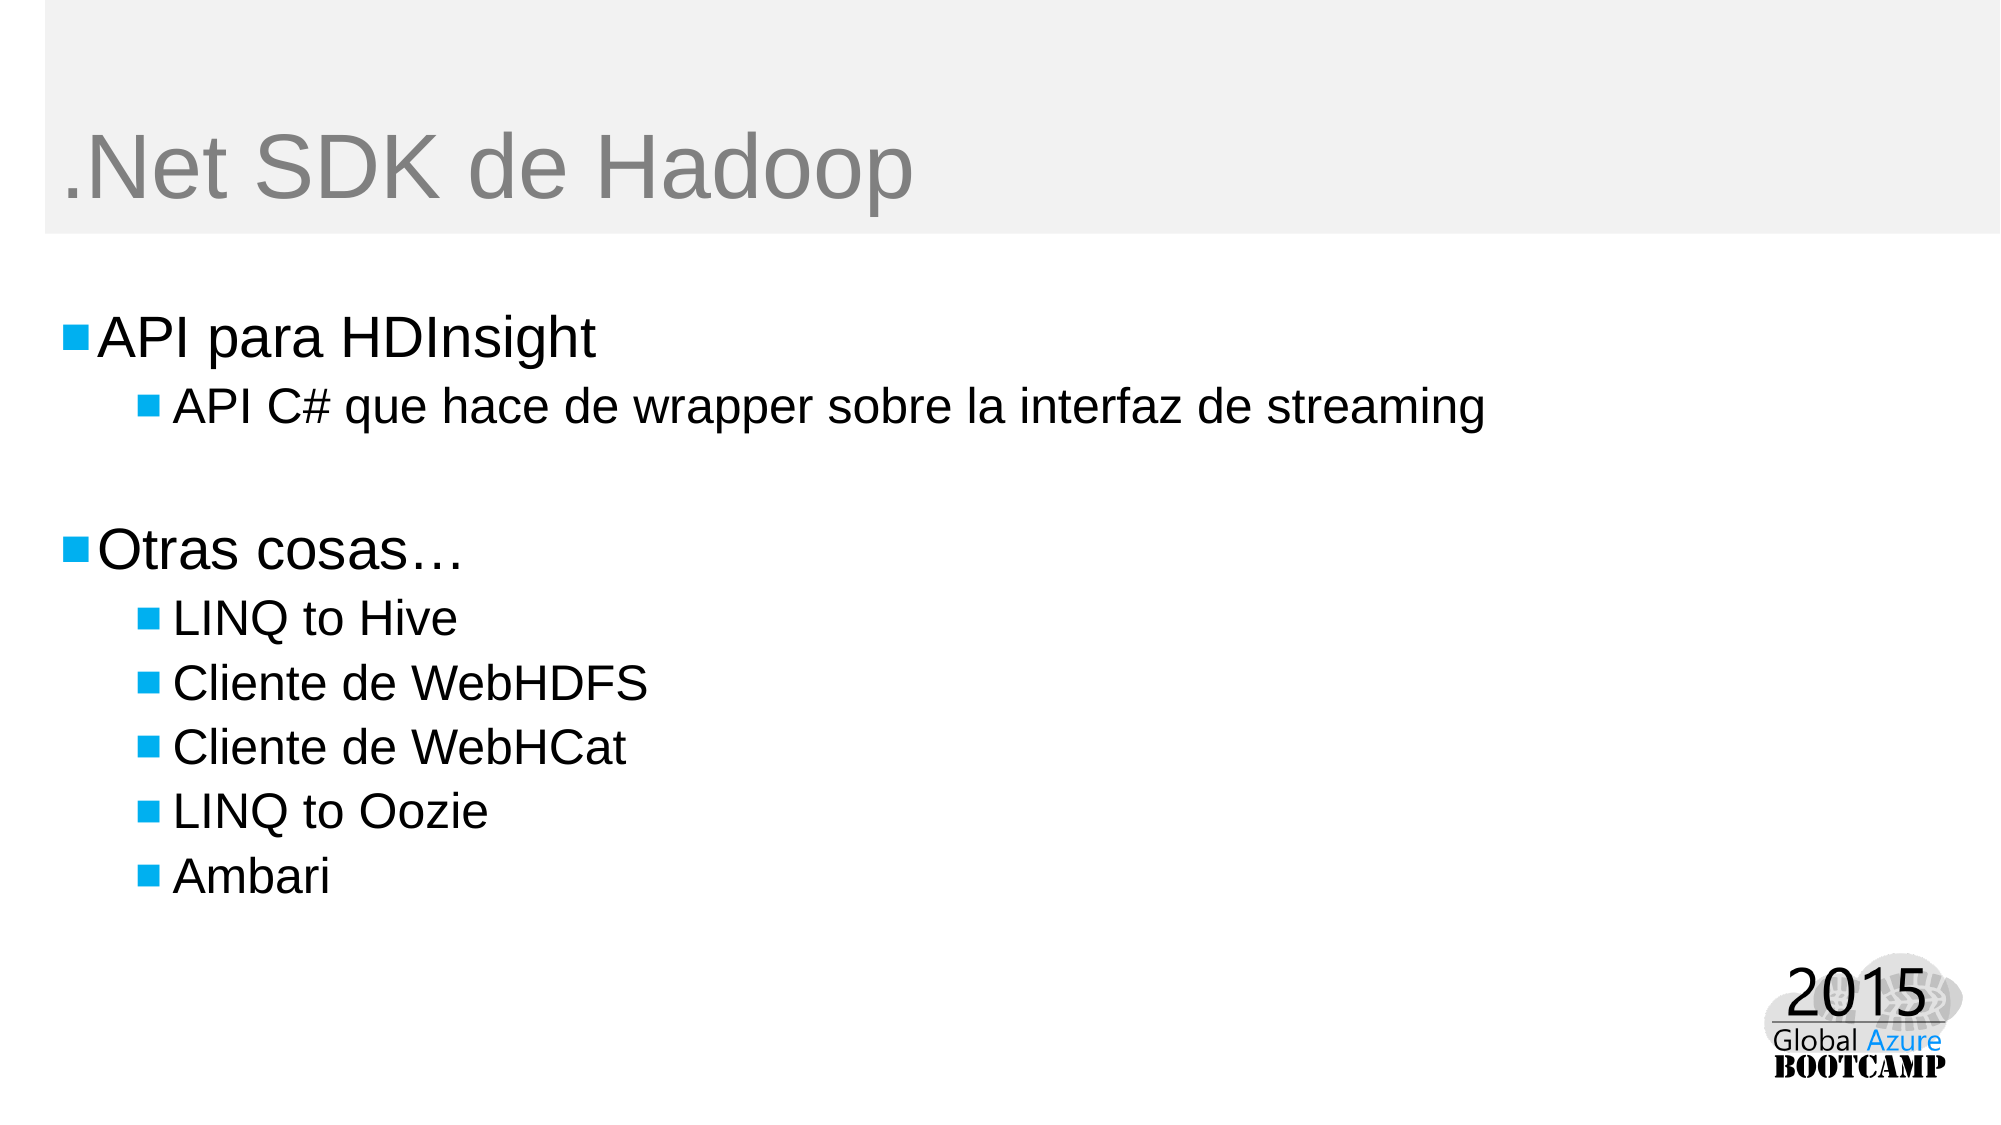

# .Net SDK de Hadoop
API para HDInsight
API C# que hace de wrapper sobre la interfaz de streaming

Otras cosas…
LINQ to Hive
Cliente de WebHDFS
Cliente de WebHCat
LINQ to Oozie
Ambari